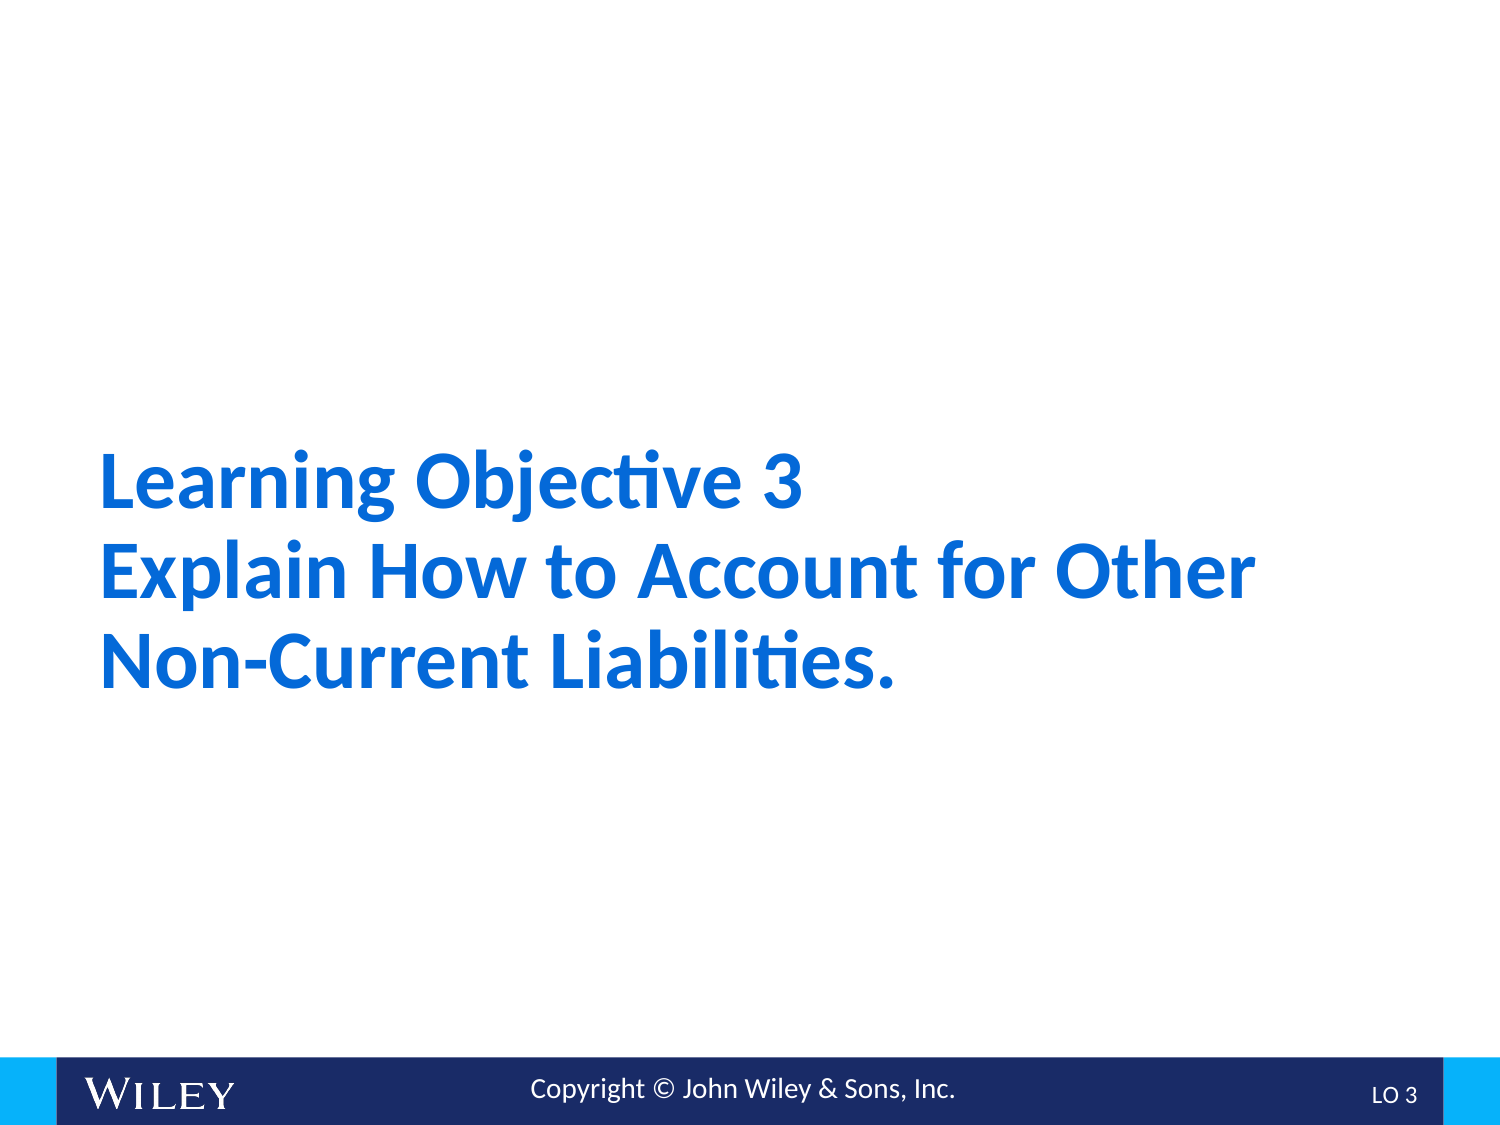

# Learning Objective 3 Explain How to Account for Other Non-Current Liabilities.
L O 3